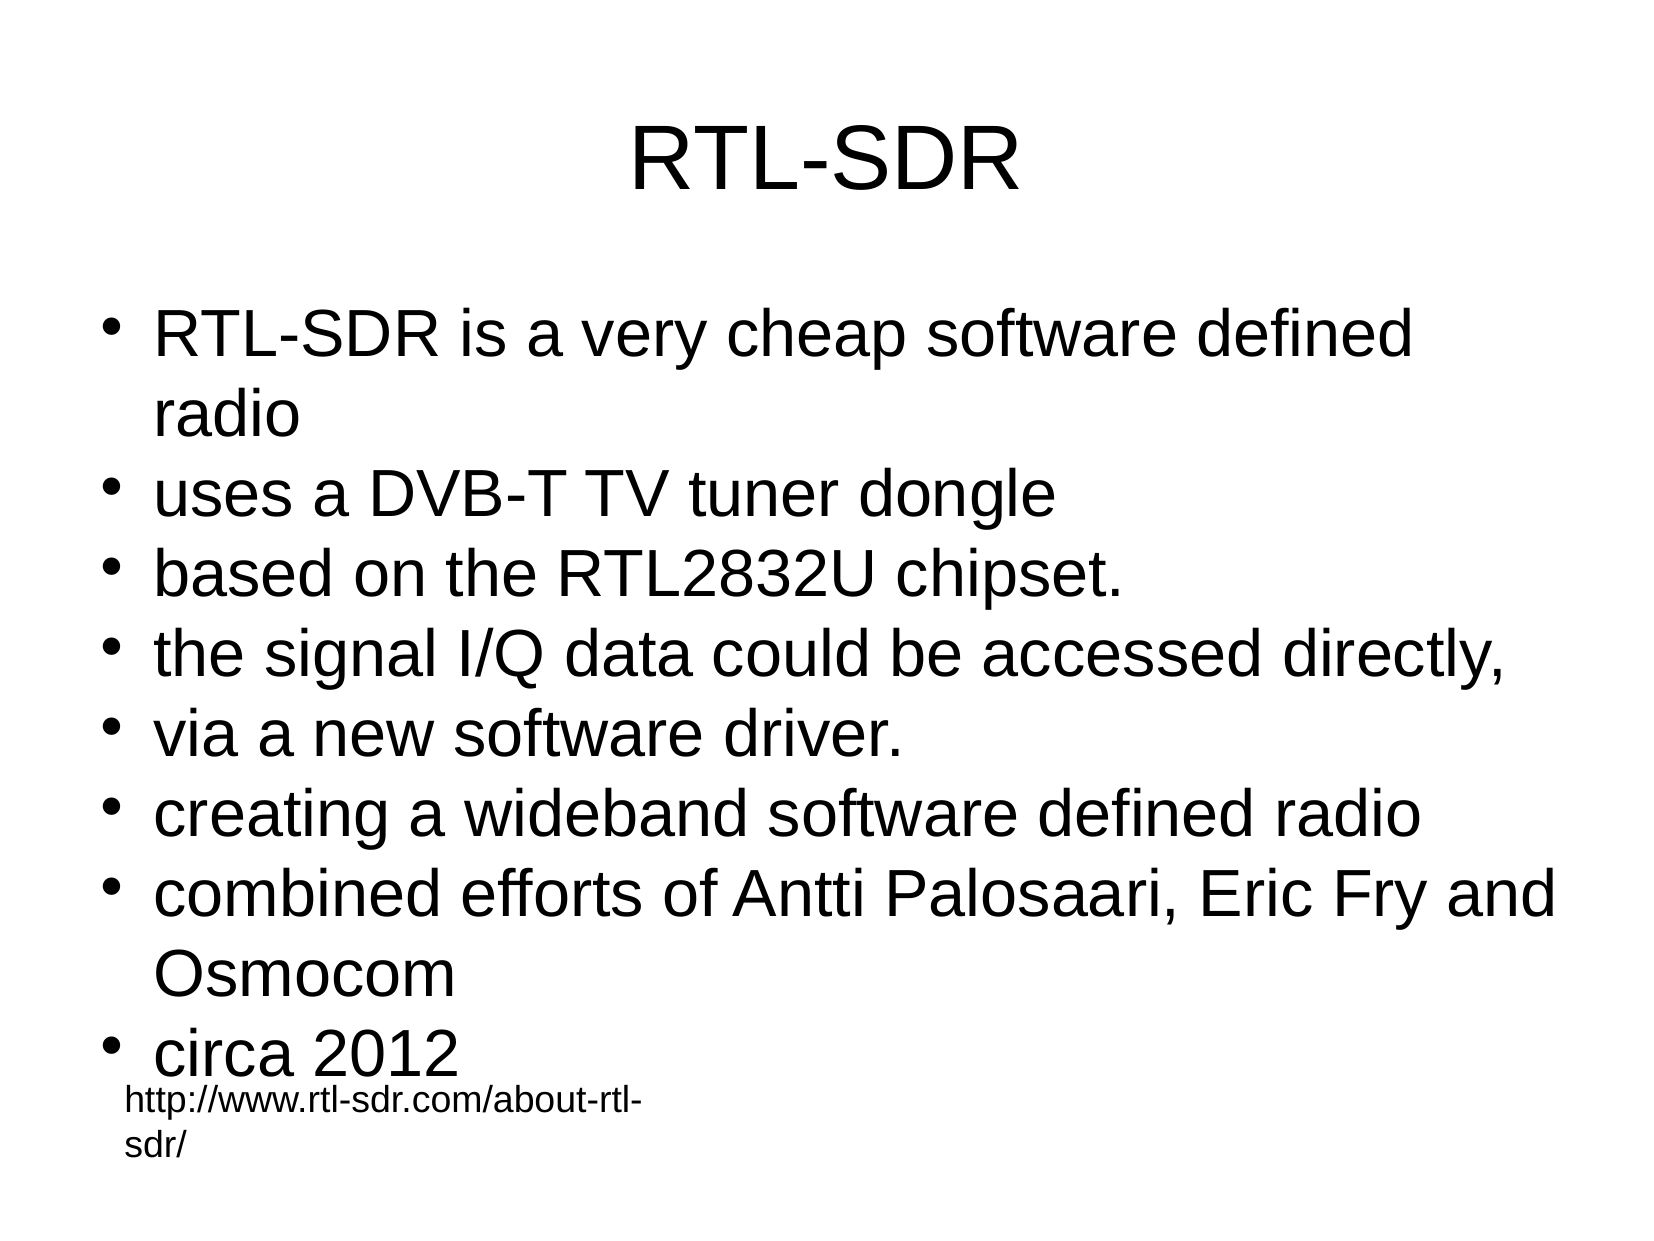

RTL-SDR
RTL-SDR is a very cheap software defined radio
uses a DVB-T TV tuner dongle
based on the RTL2832U chipset.
the signal I/Q data could be accessed directly,
via a new software driver.
creating a wideband software defined radio
combined efforts of Antti Palosaari, Eric Fry and Osmocom
circa 2012
http://www.rtl-sdr.com/about-rtl-sdr/